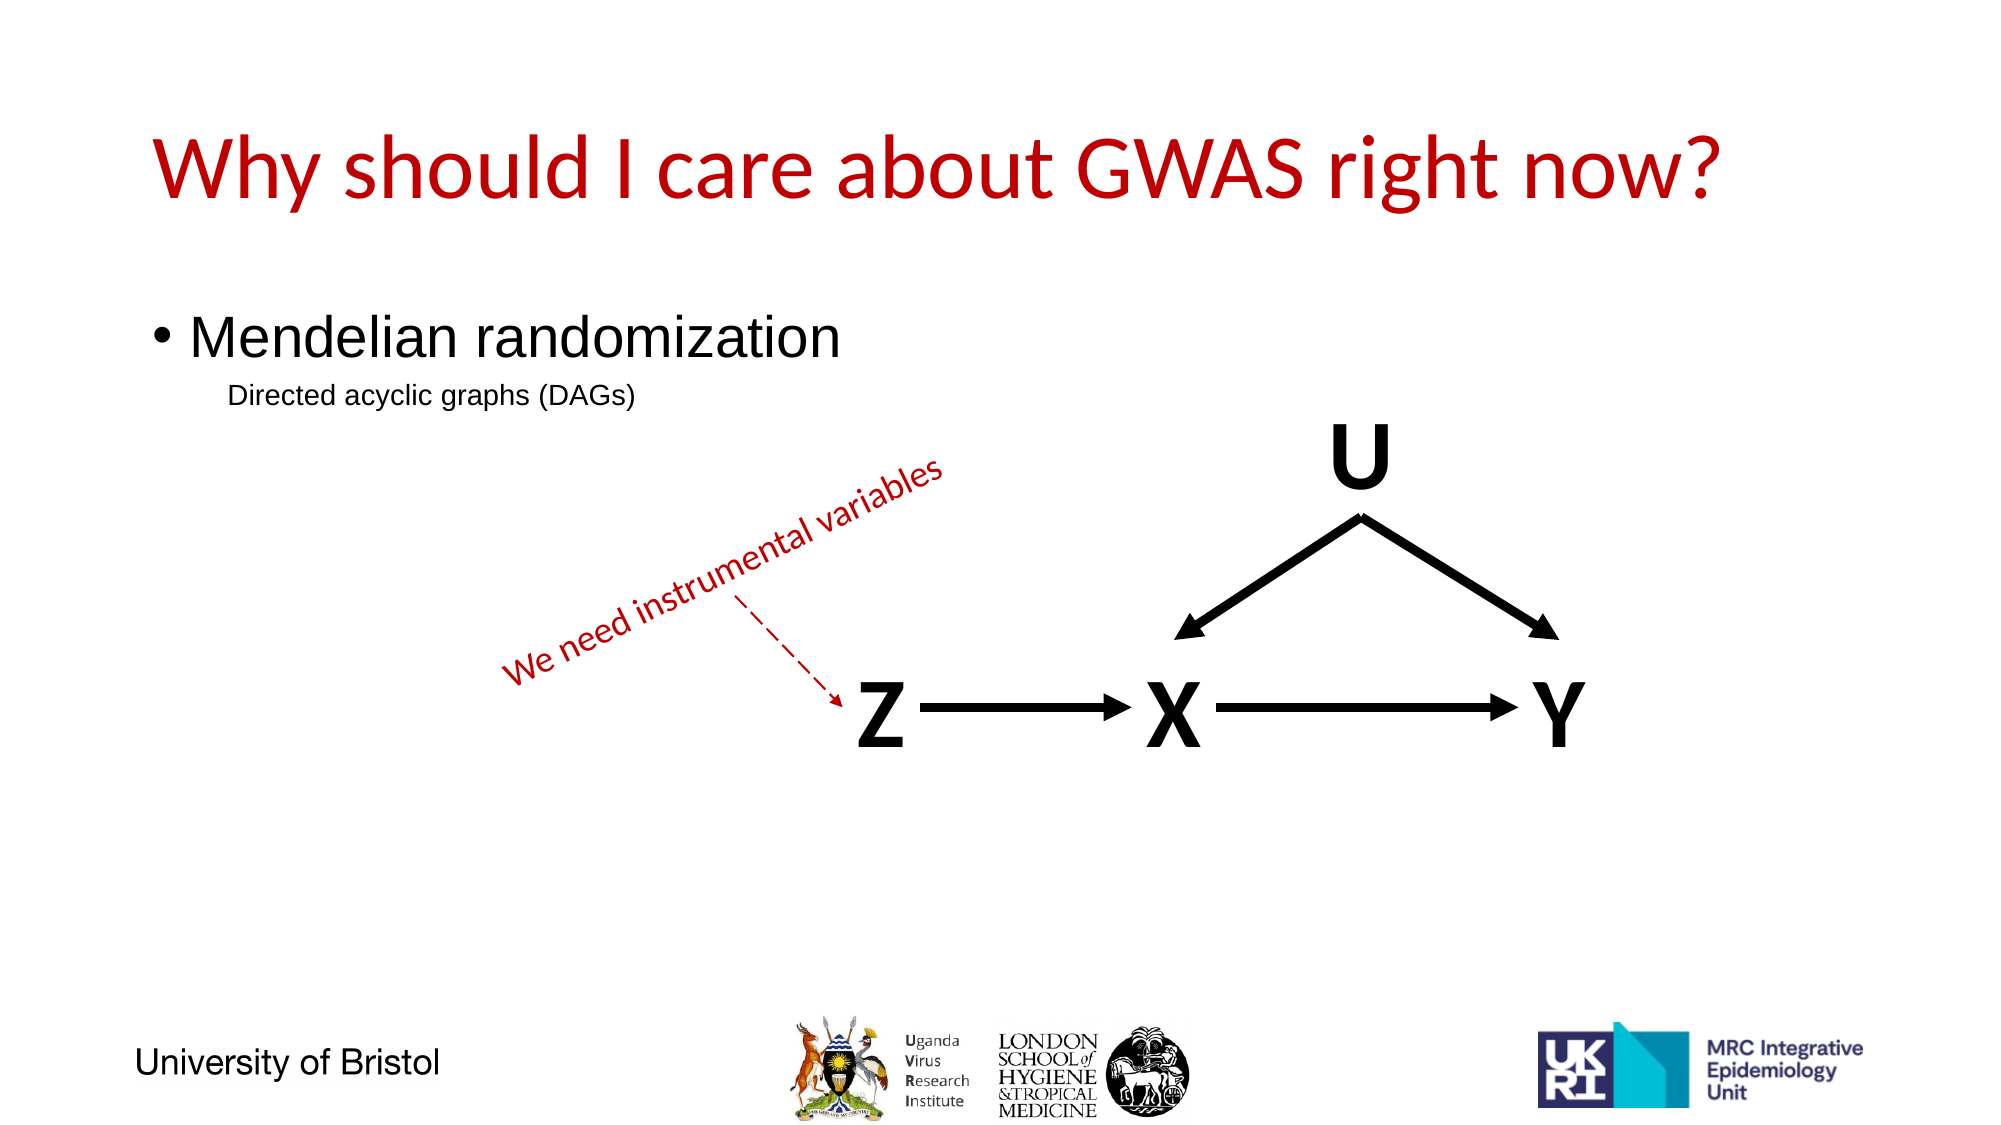

# Why should I care about GWAS right now?
Mendelian randomization
Directed acyclic graphs (DAGs)​
U
We need instrumental variables
Z
Y
X